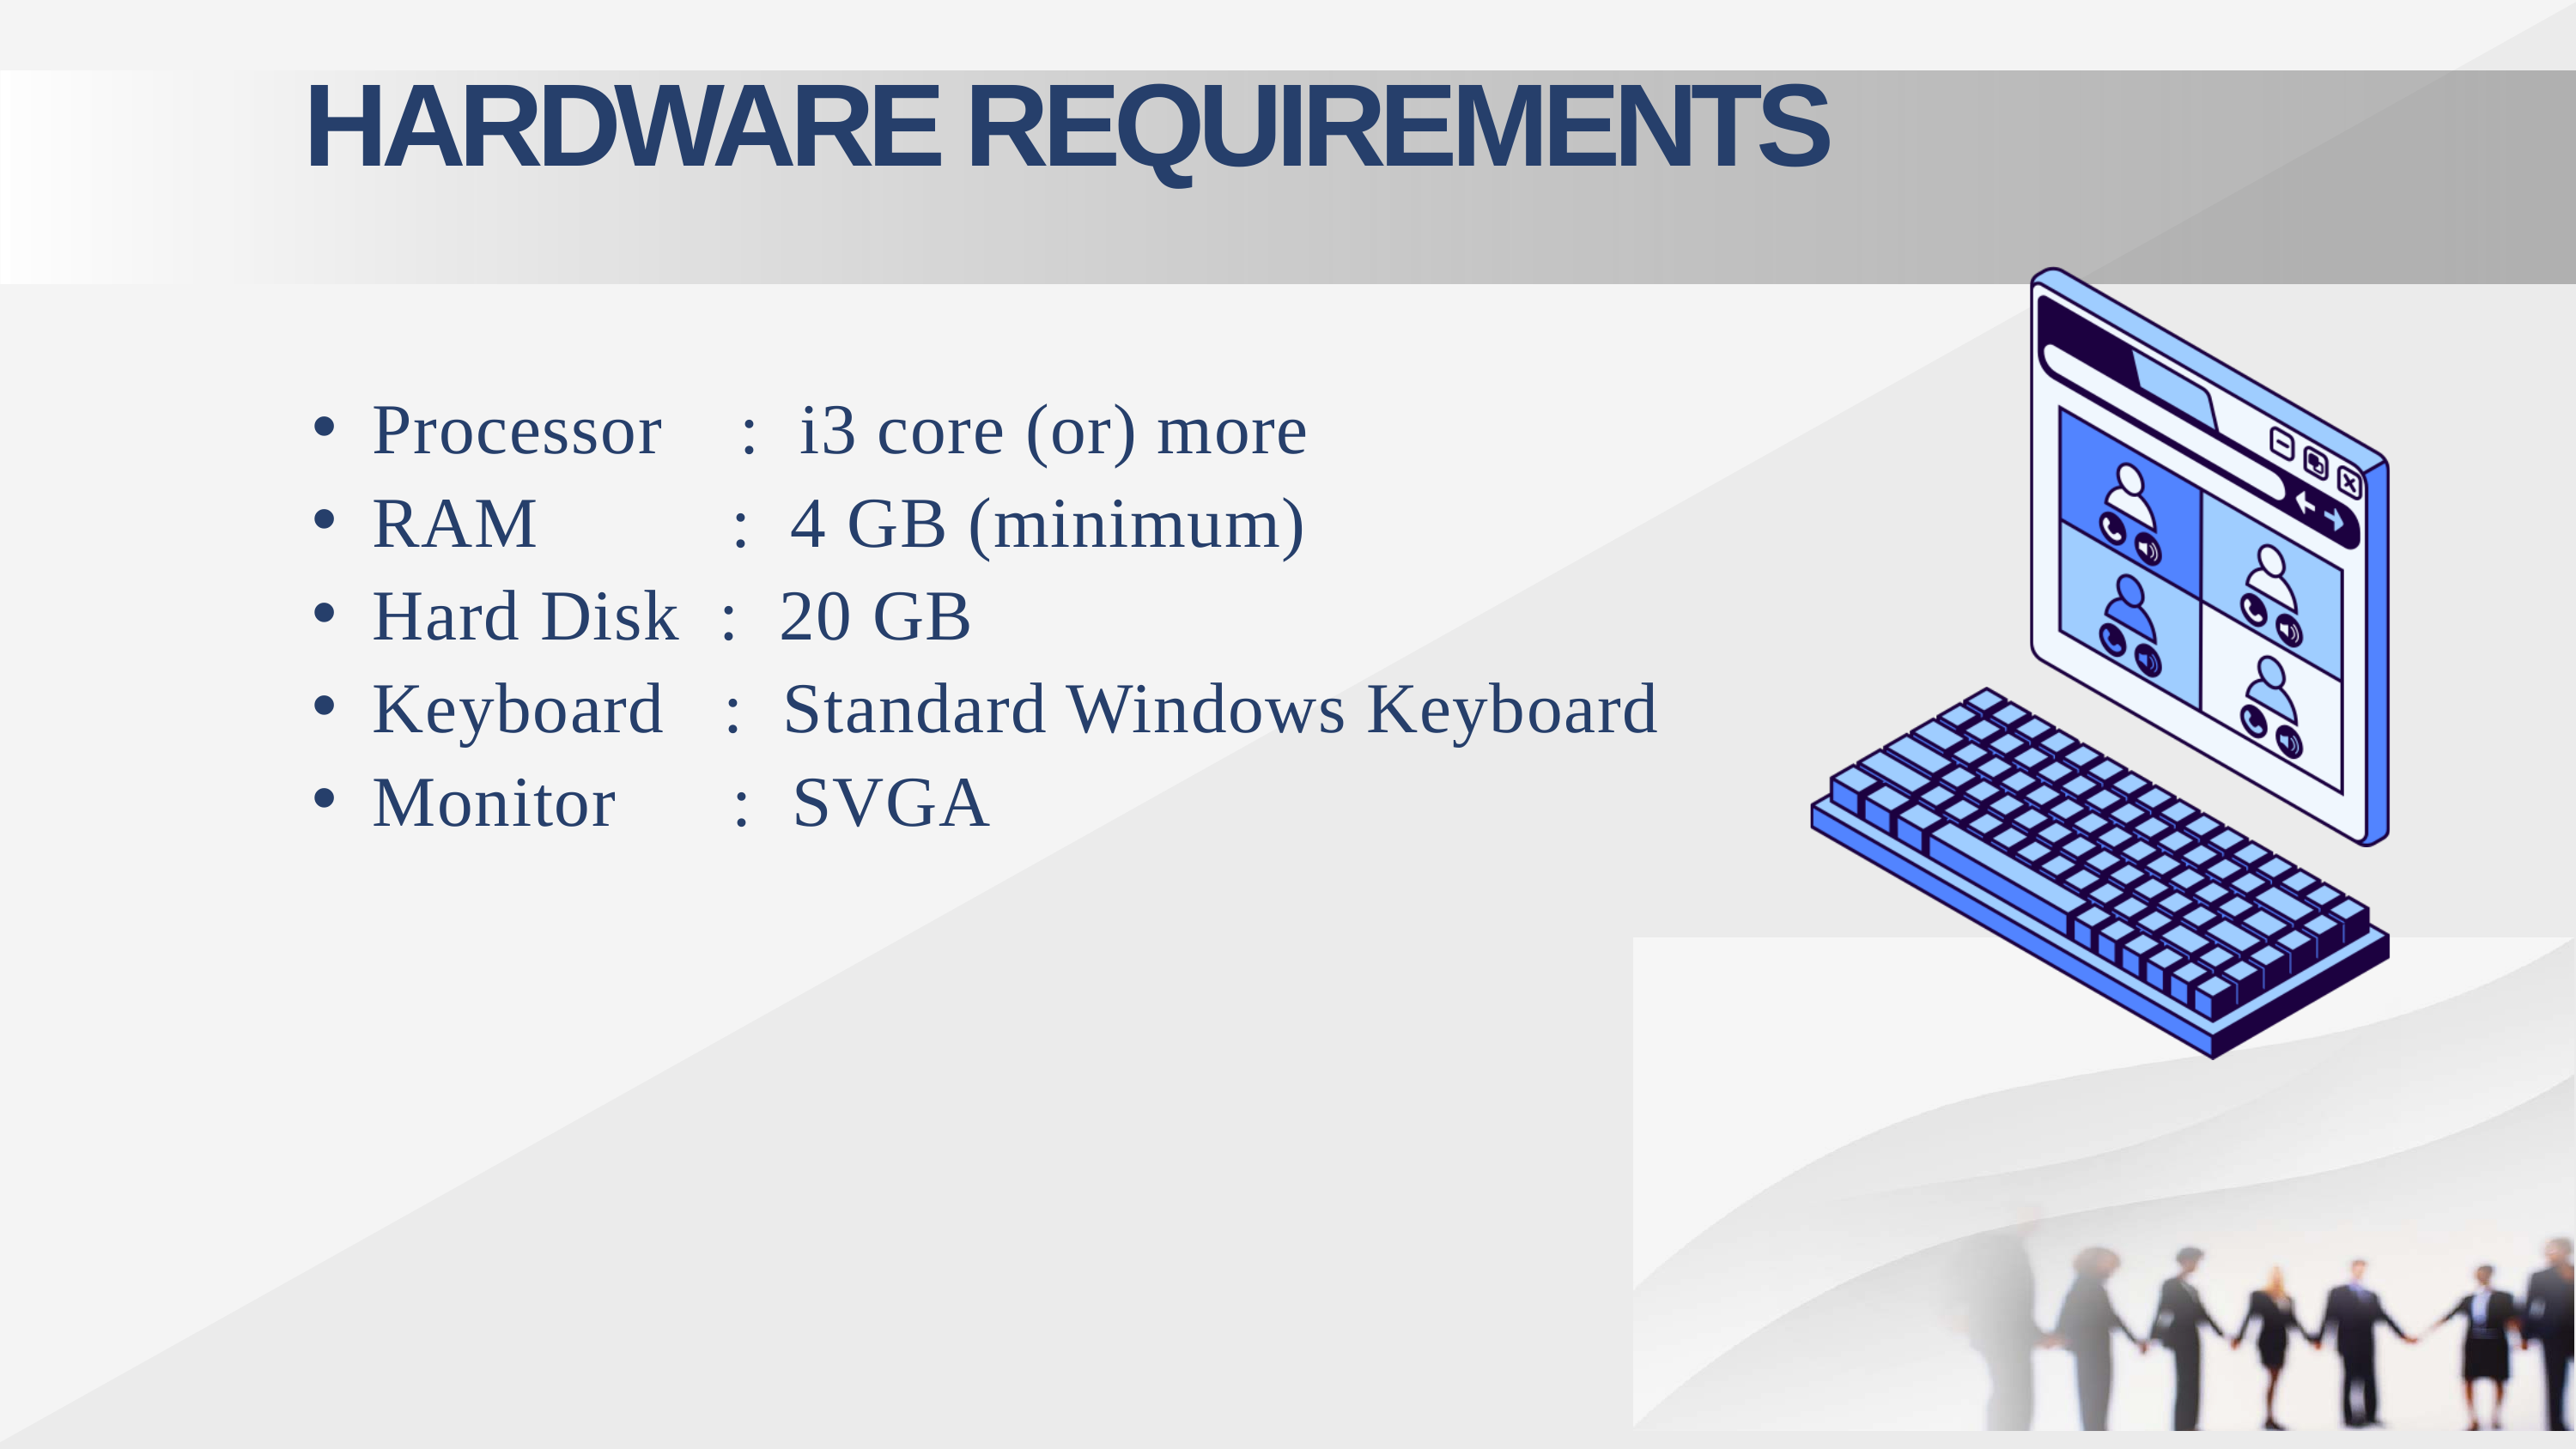

HARDWARE REQUIREMENTS

Processor    :  i3 core (or) more
RAM          :  4 GB (minimum)
Hard Disk  :  20 GB
Keyboard   :  Standard Windows Keyboard
Monitor      :  SVGA